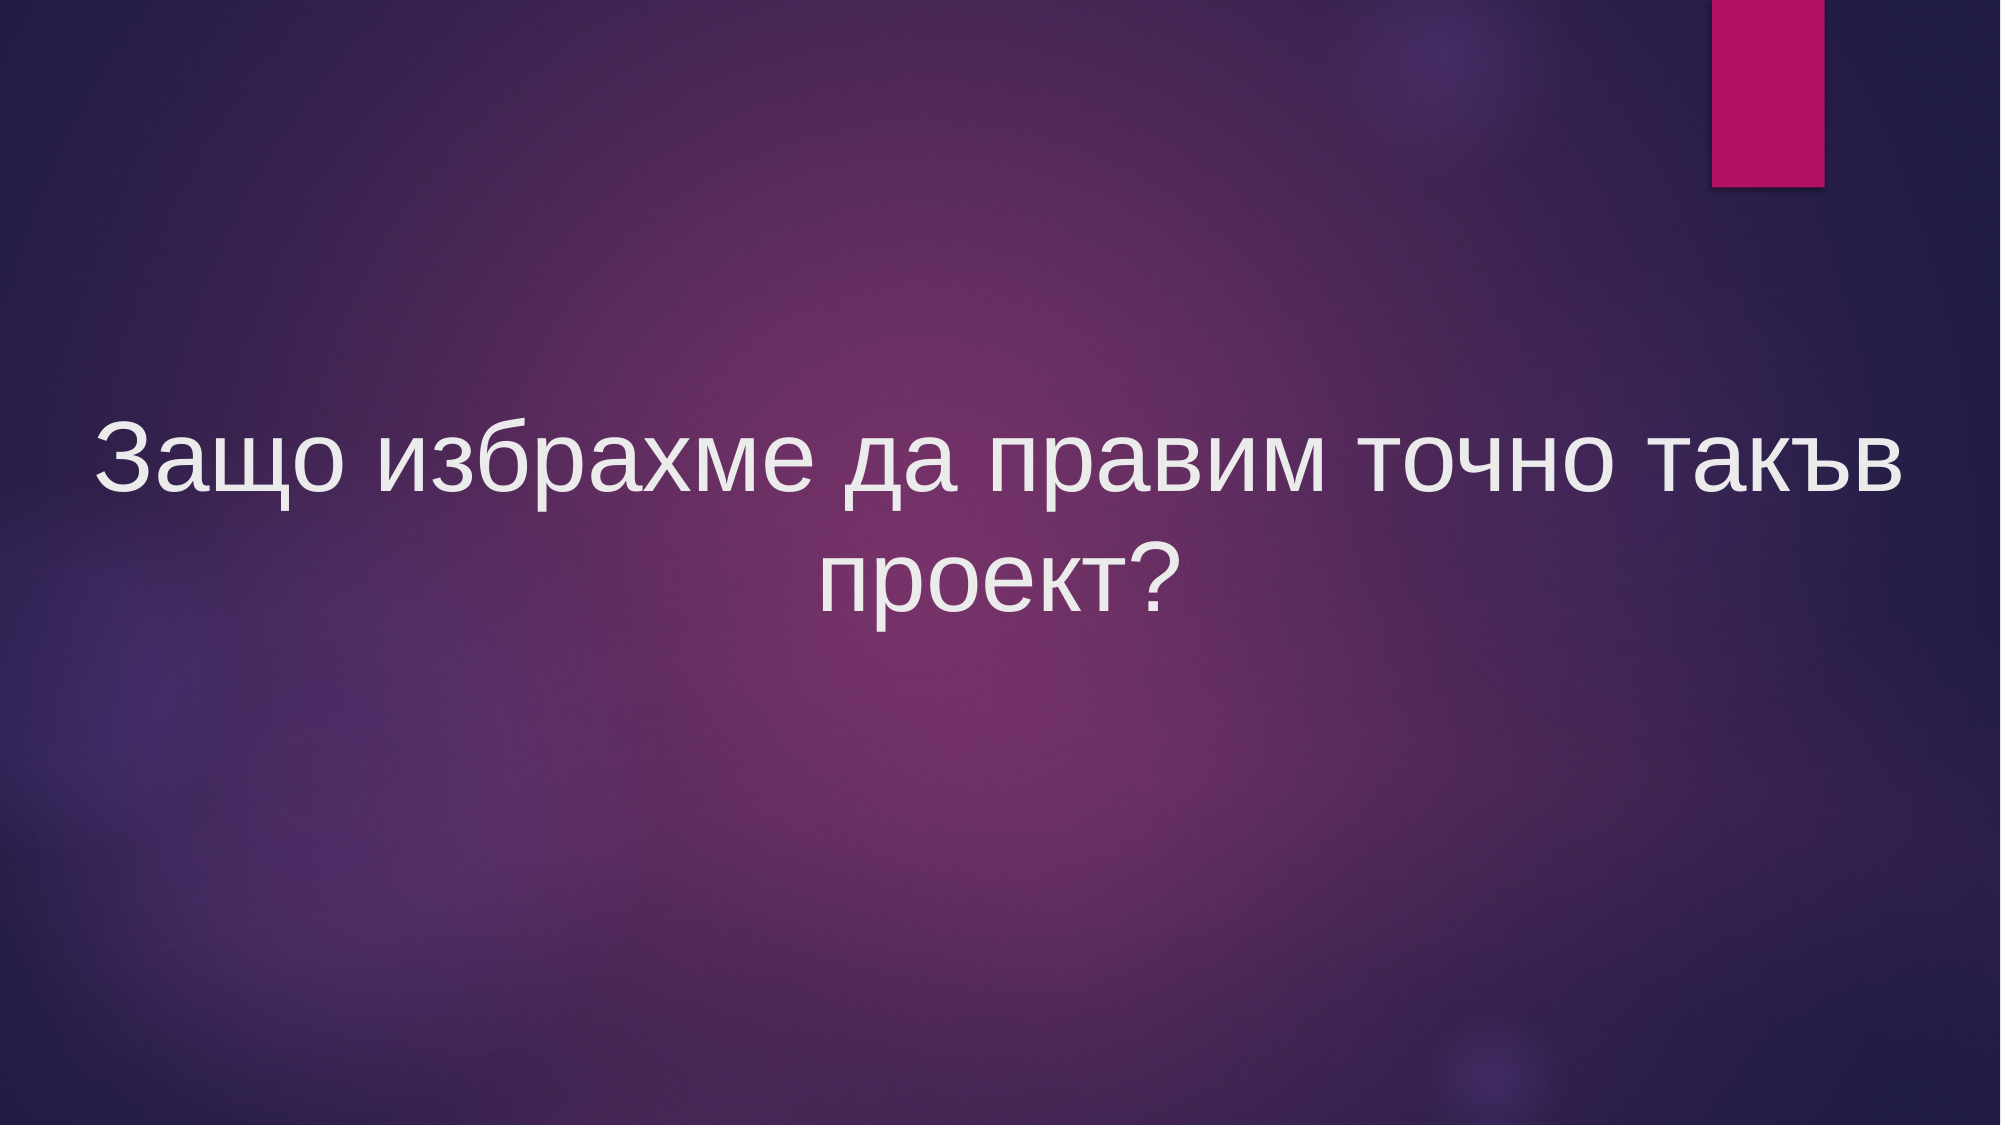

# Защо избрахме да правим точно такъв проект?